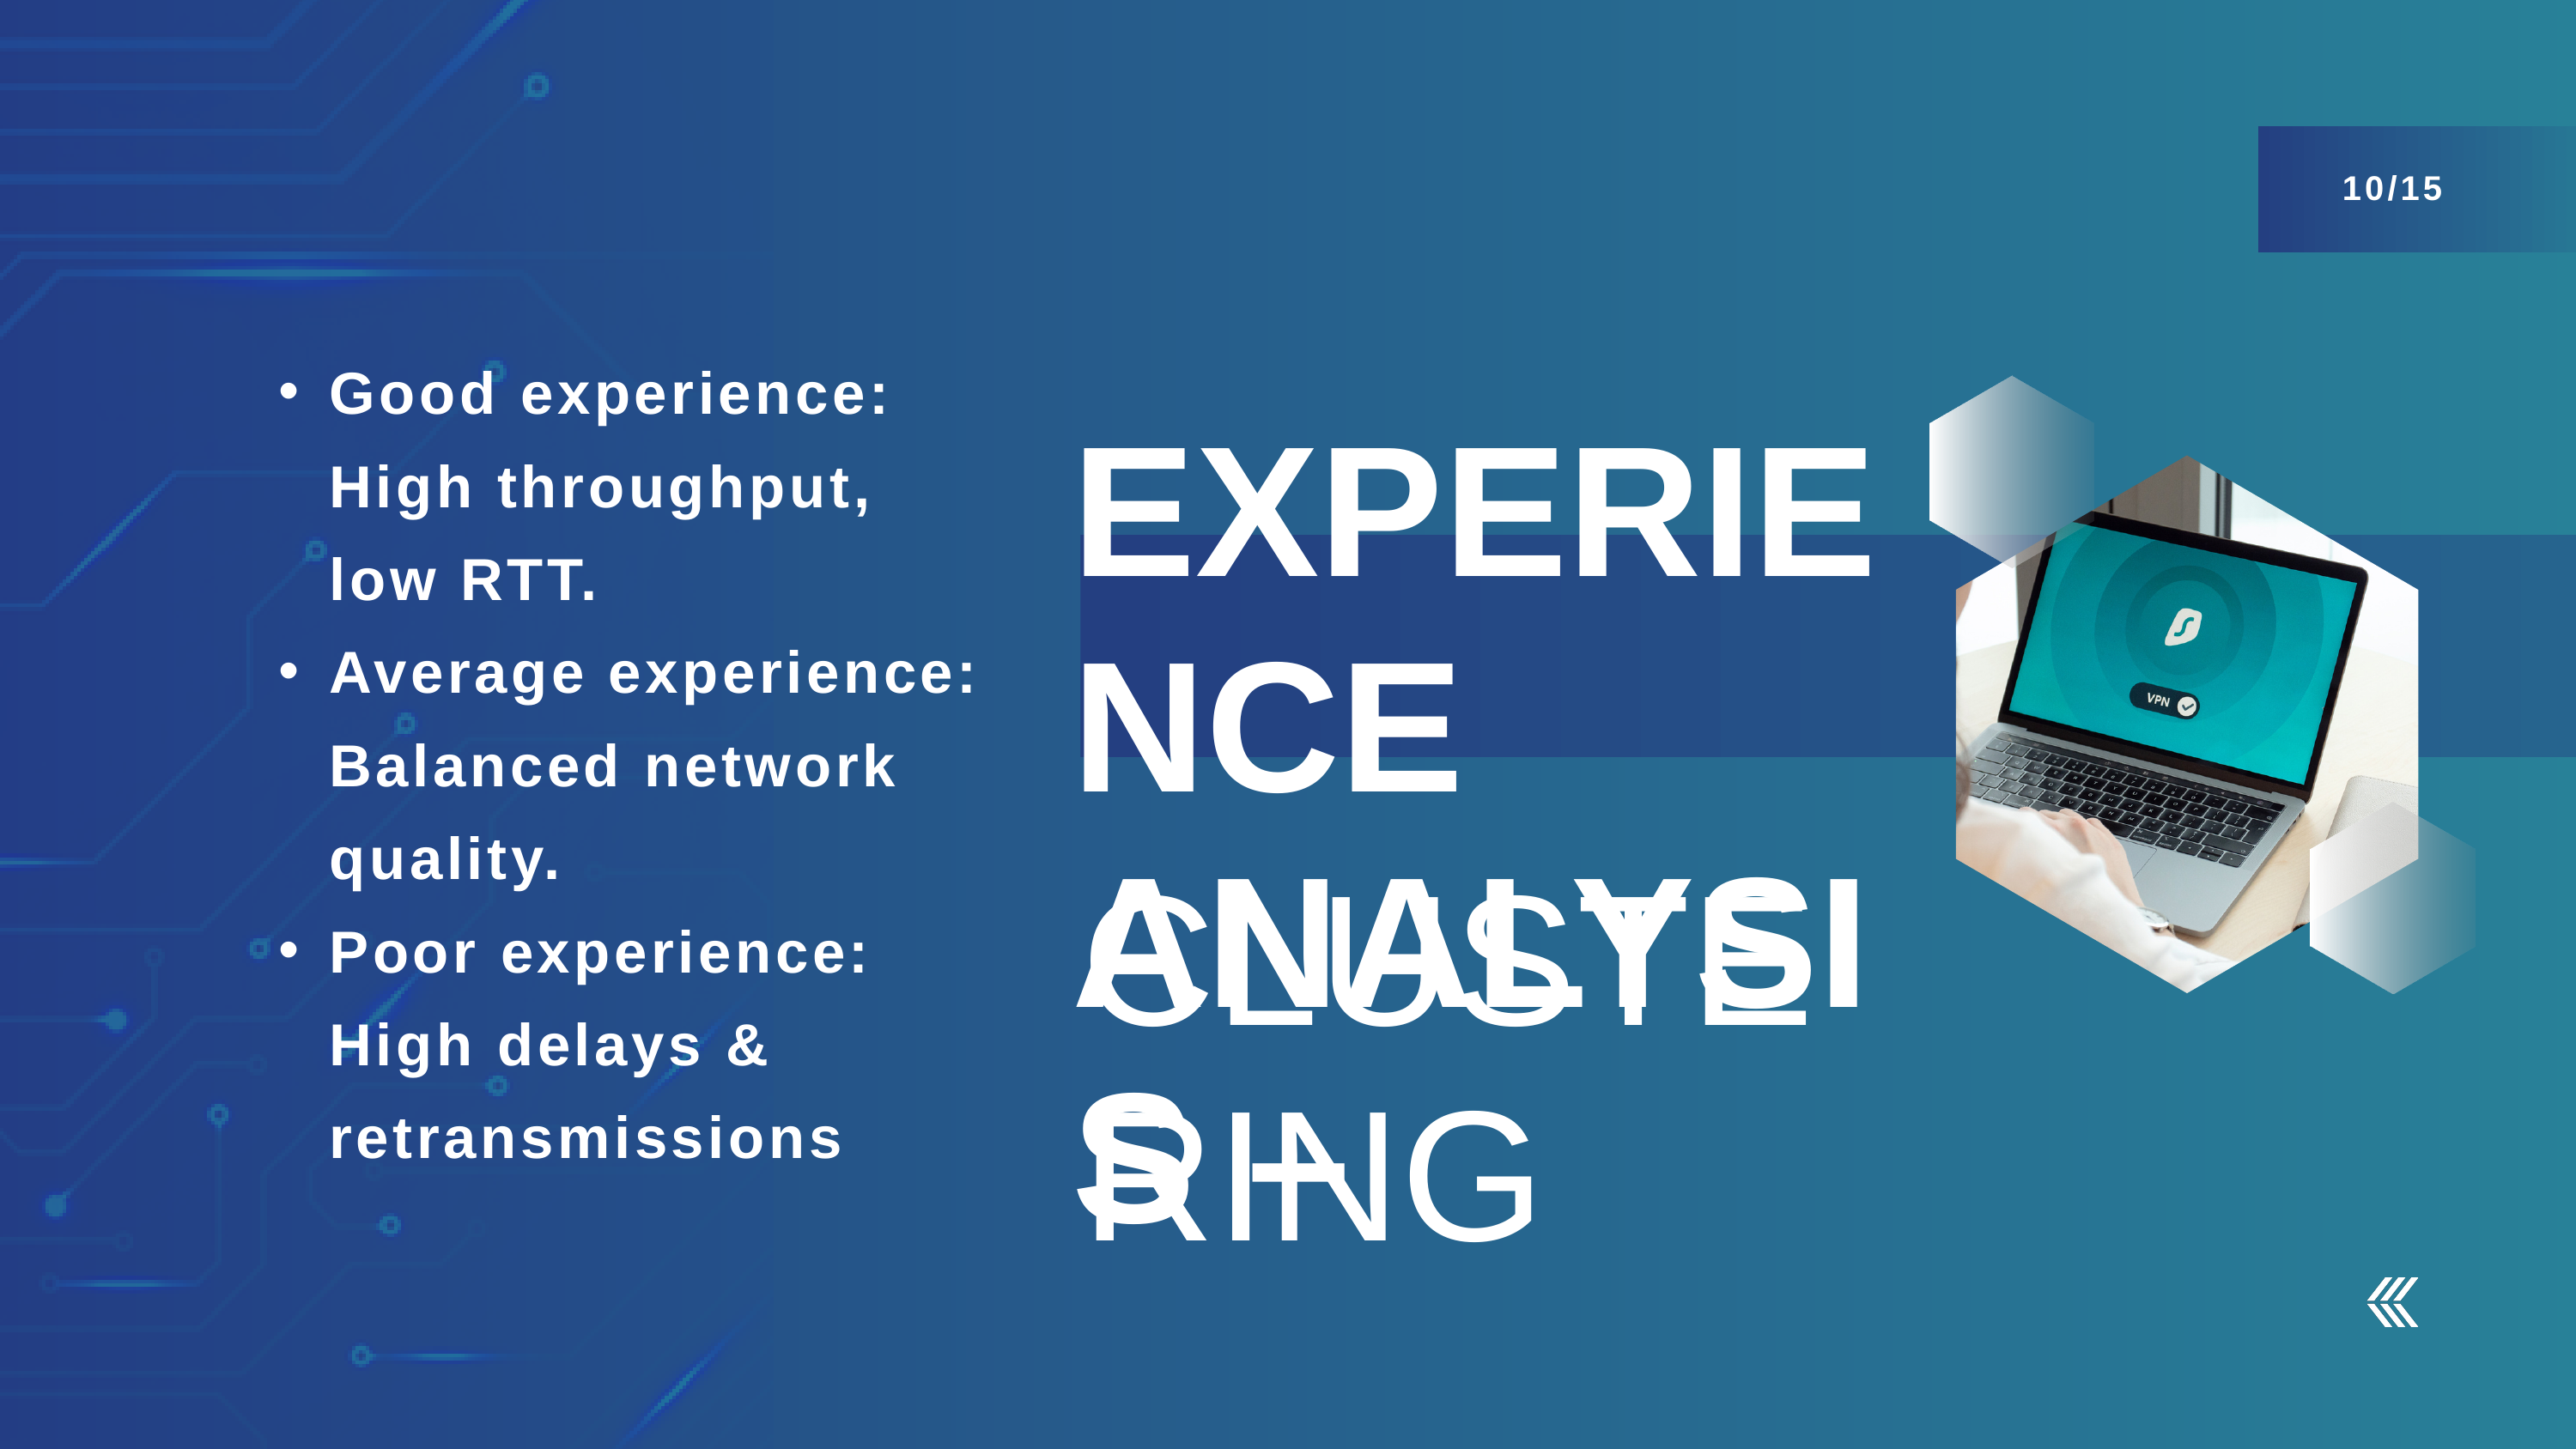

10/15
Good experience: High throughput, low RTT.
Average experience: Balanced network quality.
Poor experience: High delays & retransmissions

EXPERIENCE ANALYSIS –

CLUSTERING